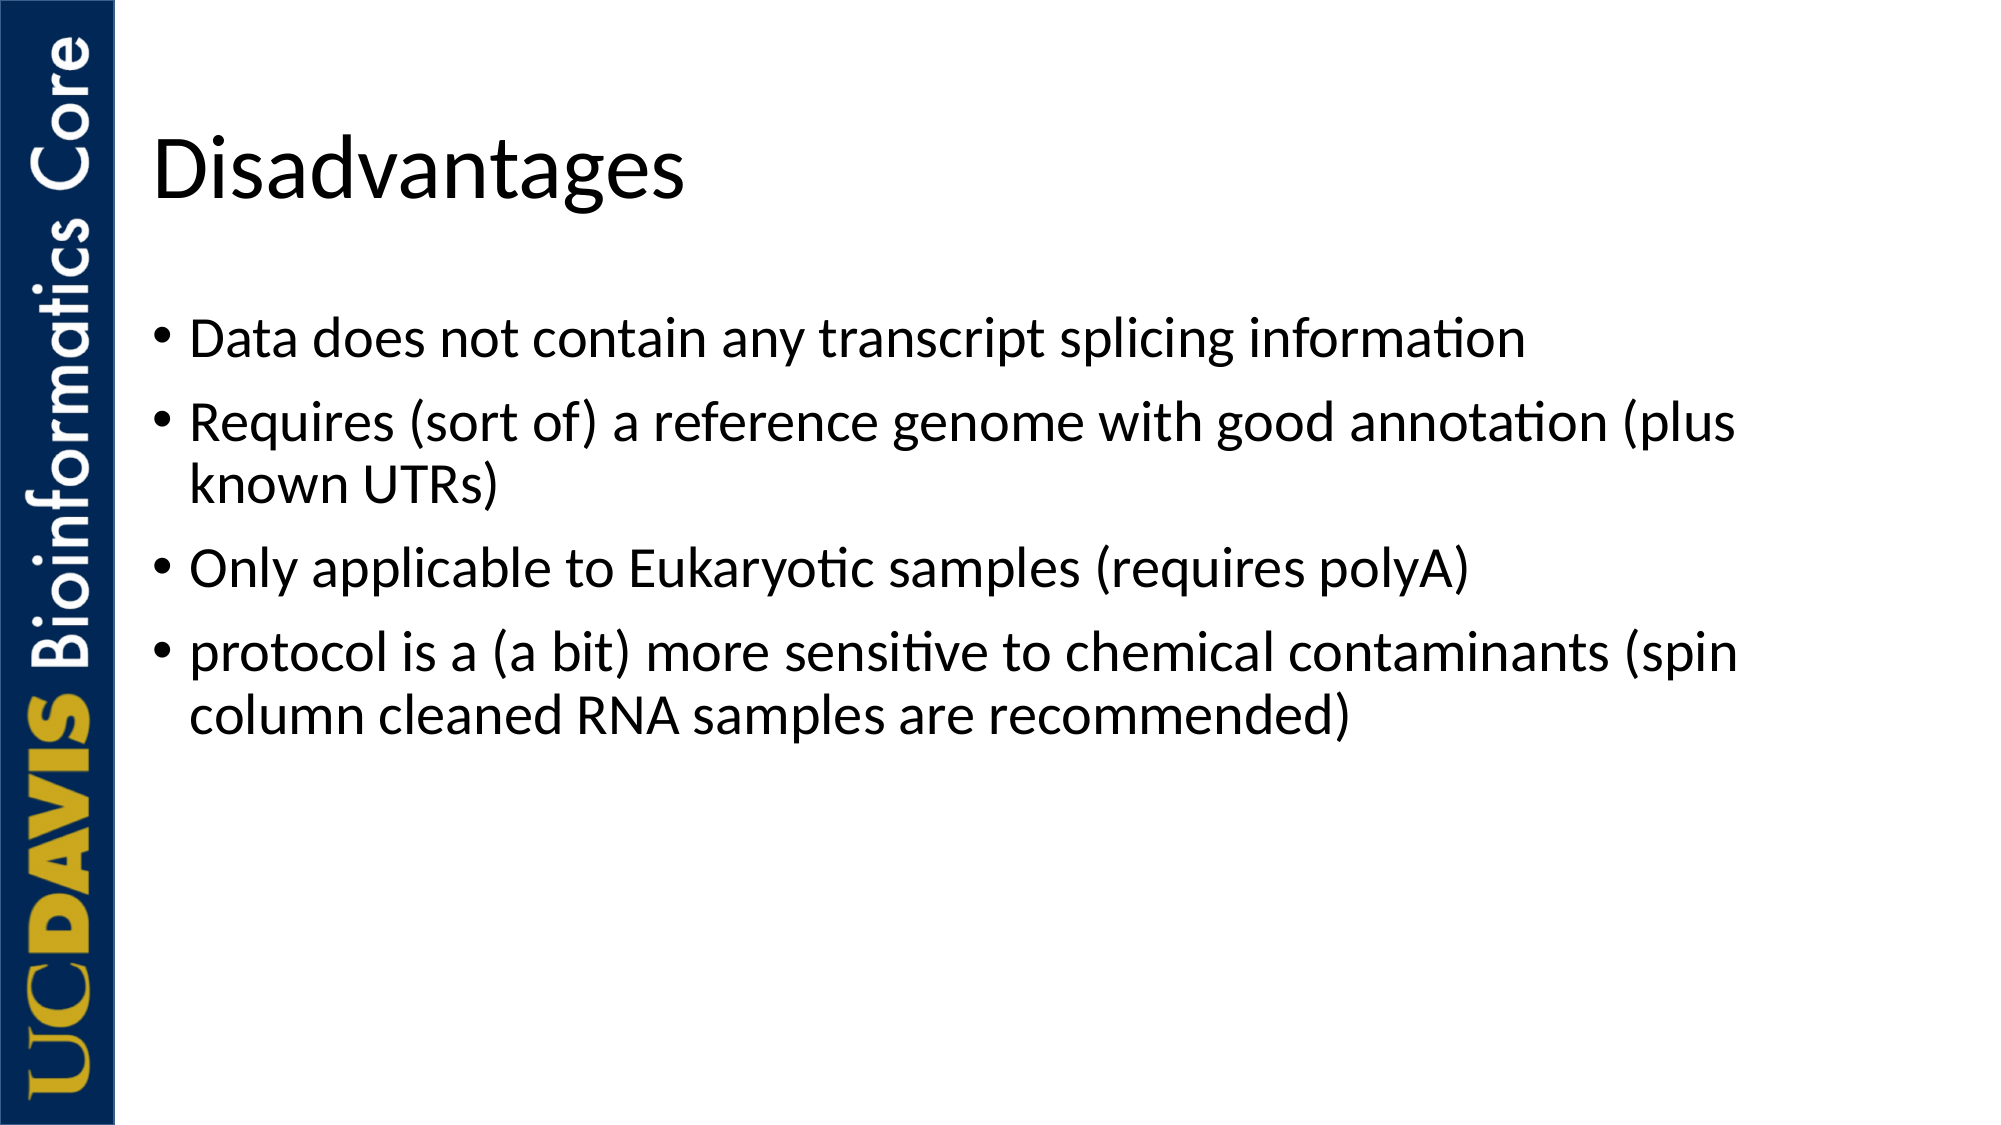

# Disadvantages
Data does not contain any transcript splicing information
Requires (sort of) a reference genome with good annotation (plus known UTRs)
Only applicable to Eukaryotic samples (requires polyA)
protocol is a (a bit) more sensitive to chemical contaminants (spin column cleaned RNA samples are recommended)